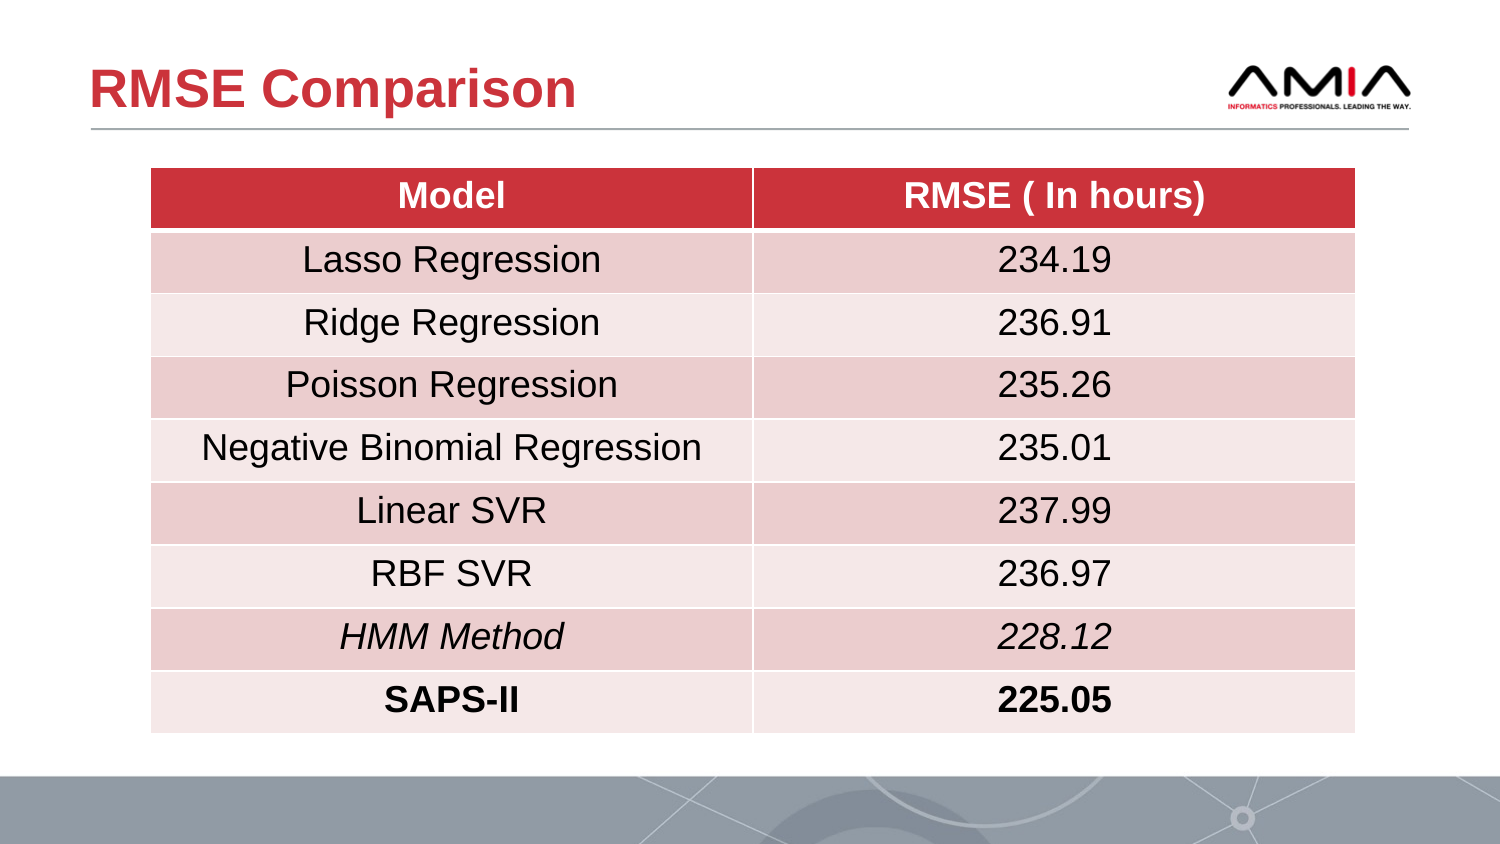

# RMSE Comparison
| Model | RMSE ( In hours) |
| --- | --- |
| Lasso Regression | 234.19 |
| Ridge Regression | 236.91 |
| Poisson Regression | 235.26 |
| Negative Binomial Regression | 235.01 |
| Linear SVR | 237.99 |
| RBF SVR | 236.97 |
| HMM Method | 228.12 |
| SAPS-II | 225.05 |